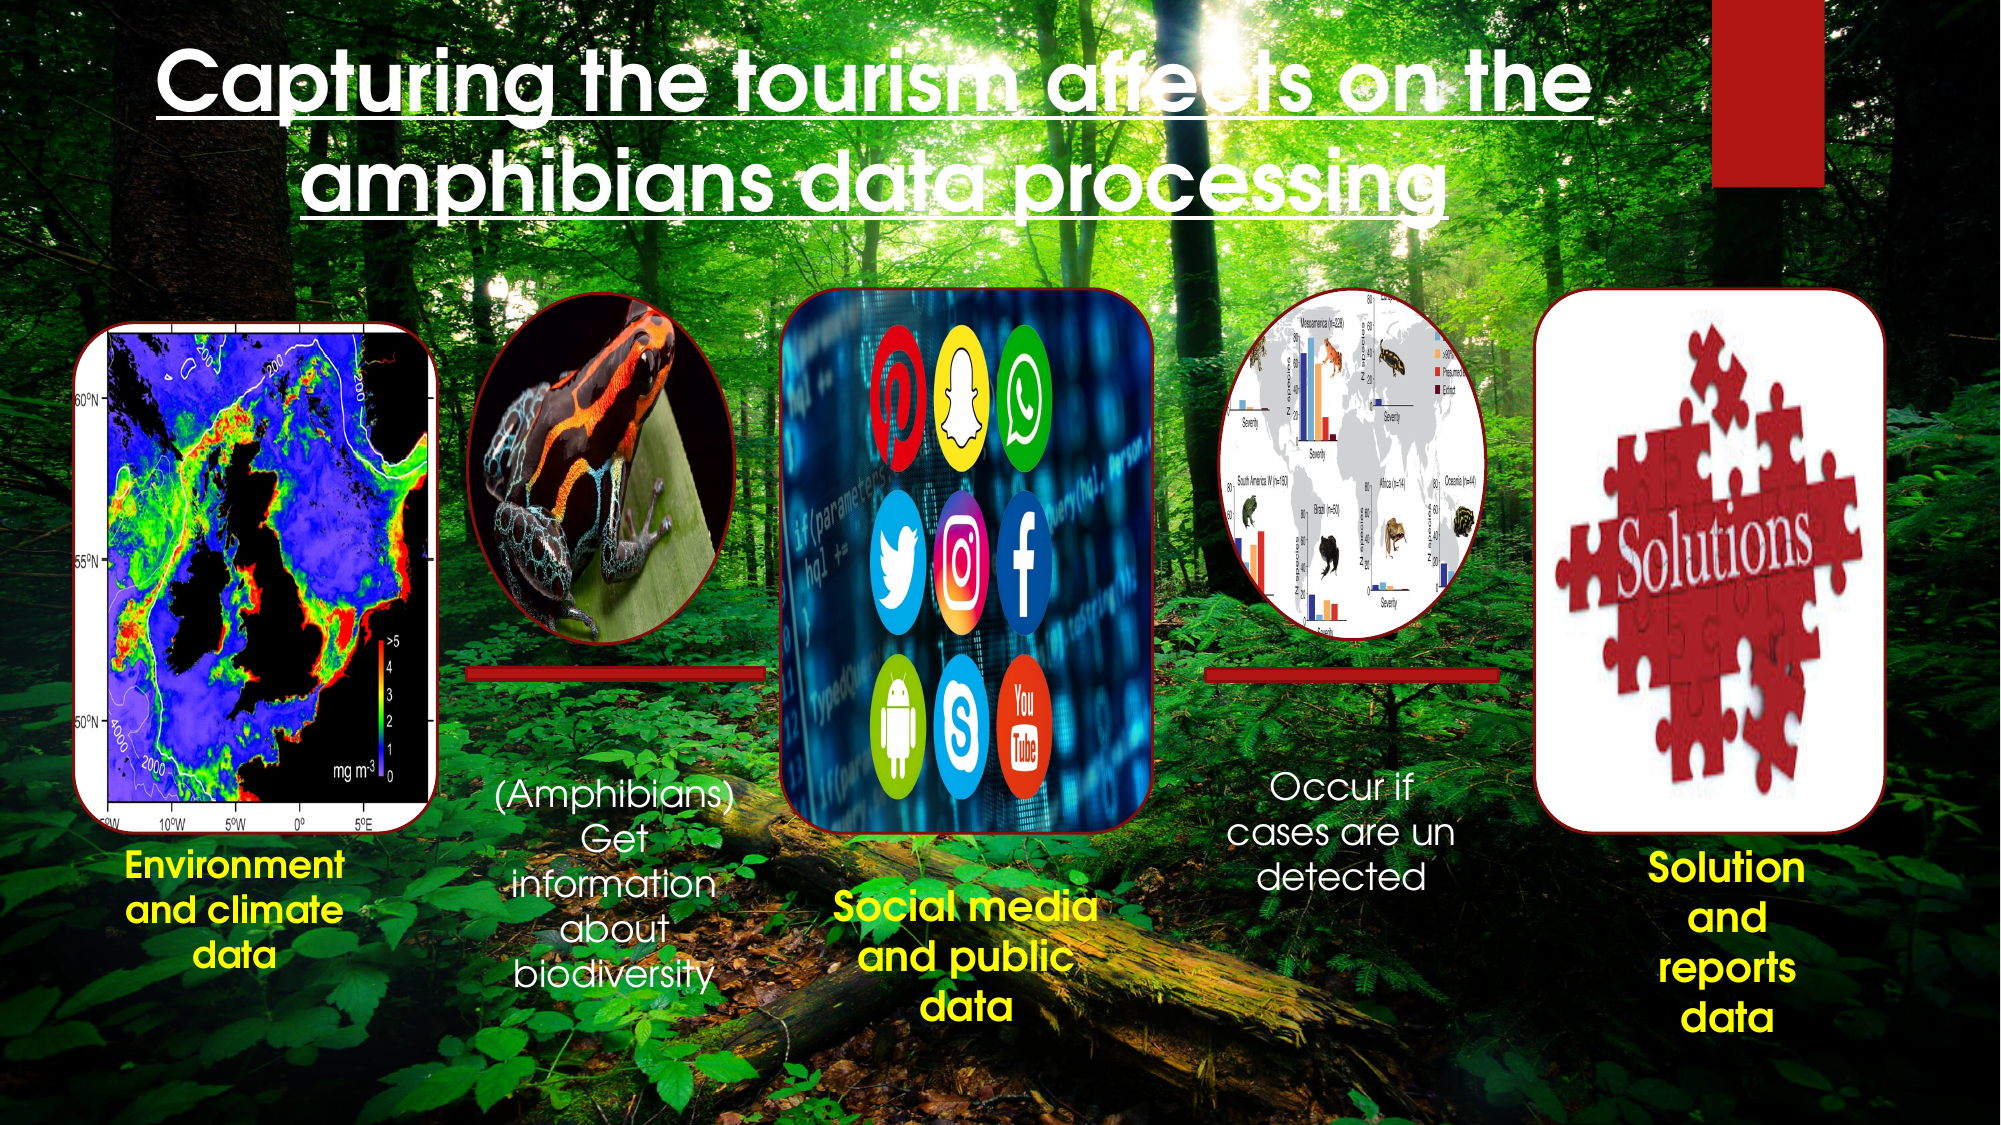

Capturing the tourism affects on the amphibians data processing

Occur if cases are un detected
(Amphibians)
Get information about biodiversity
Environment and climate data
Solution and reports data
Social media and public data